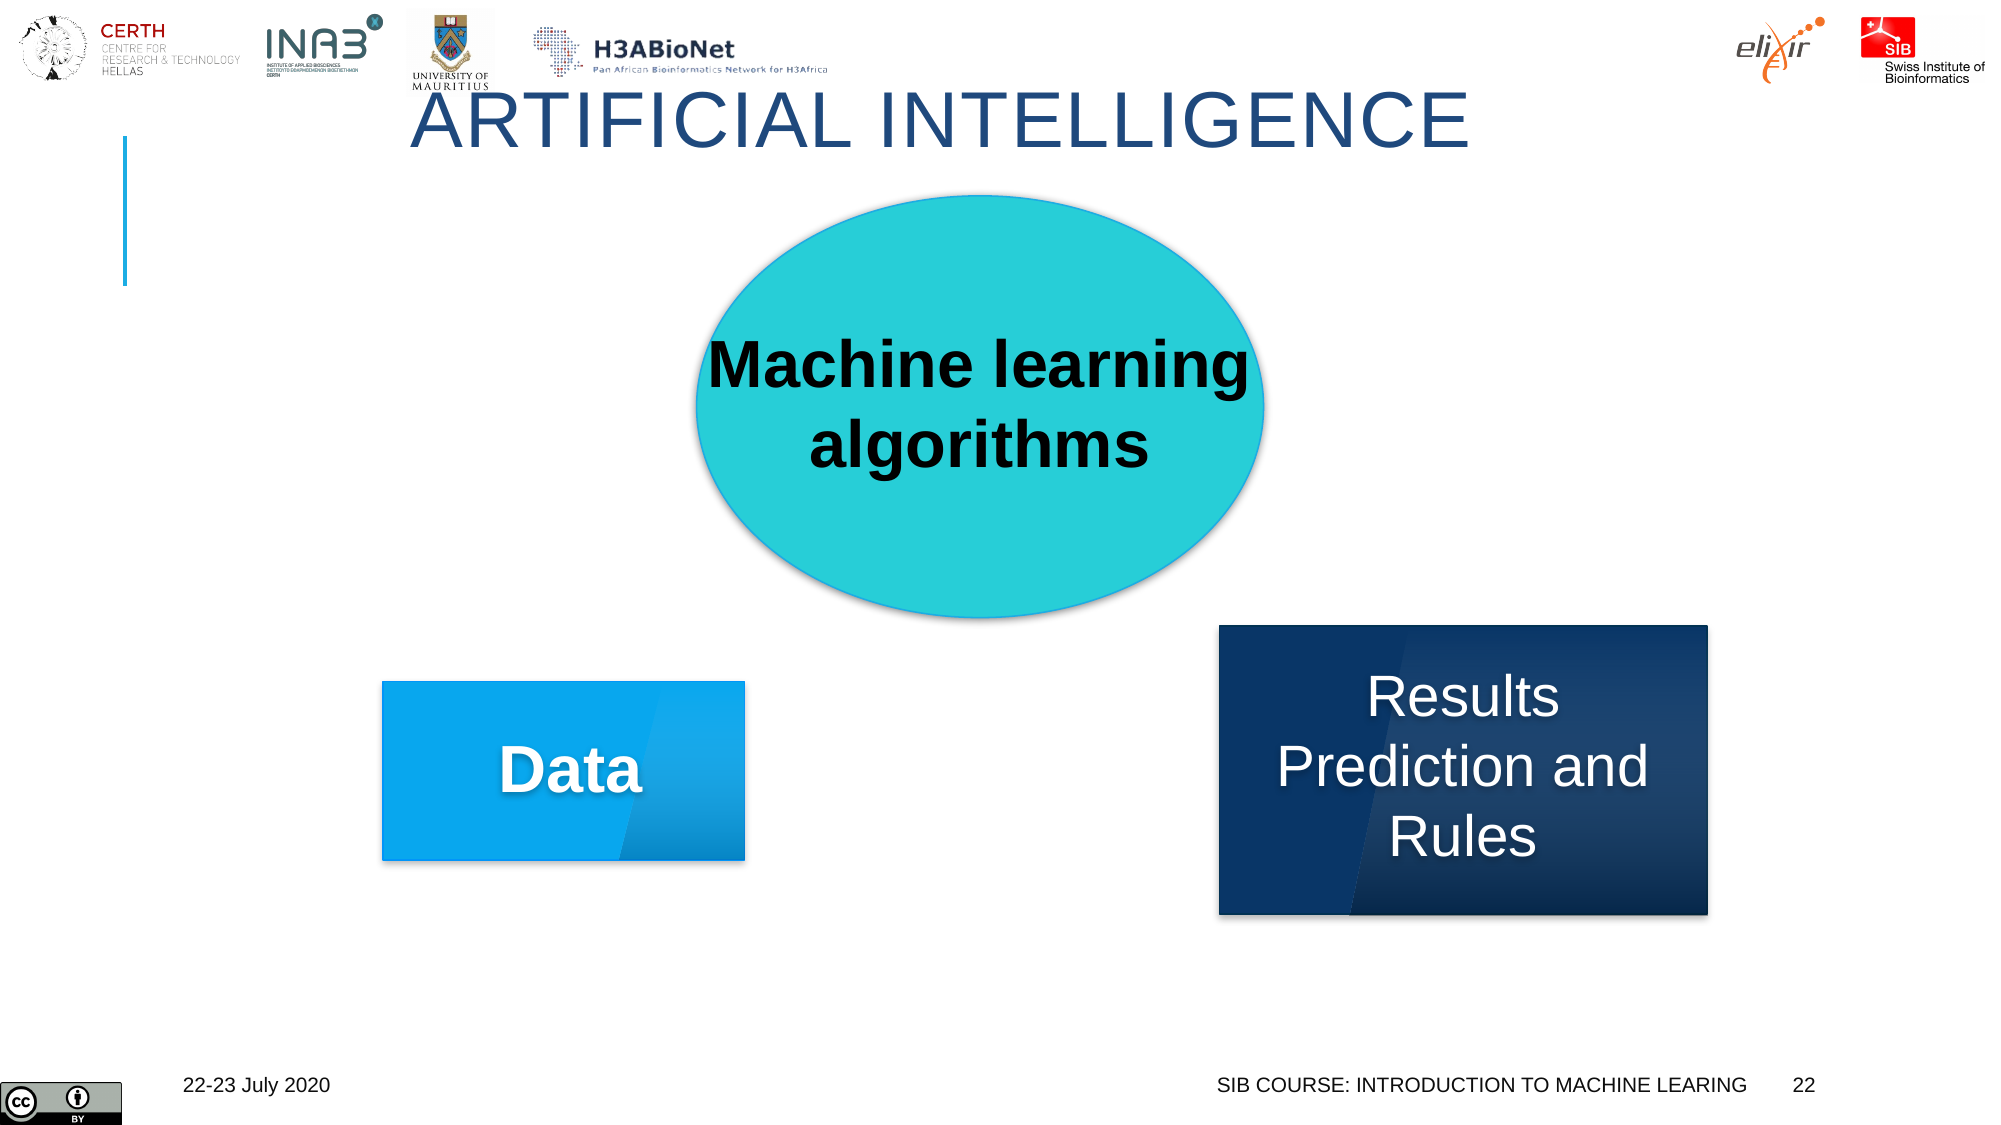

# Artificial intelligence

Machine learning algorithms

Results
Prediction and Rules

Data
22-23 July 2020
SIB Course: Introduction to Machine Learing
22